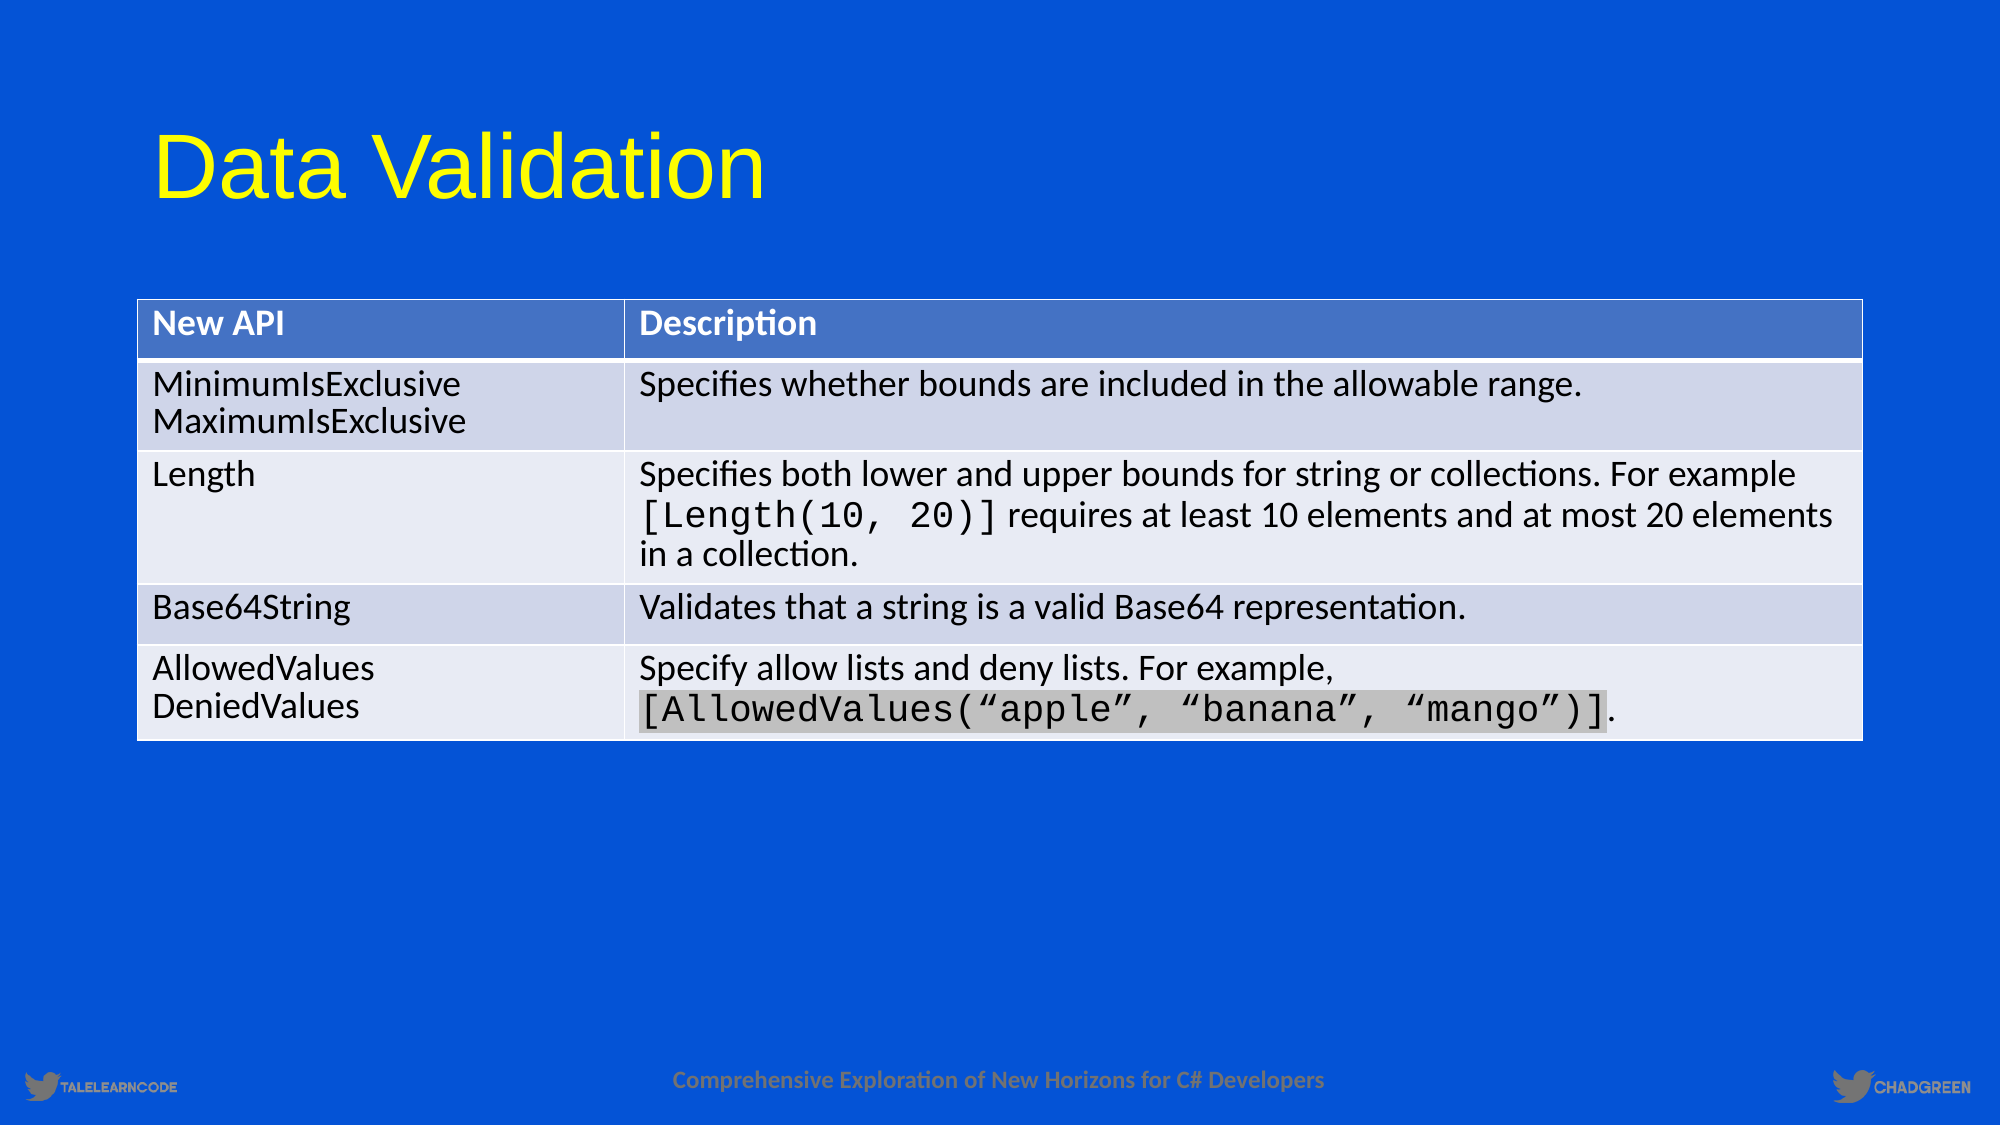

# Data Validation
| New API | Description |
| --- | --- |
| MinimumIsExclusive MaximumIsExclusive | Specifies whether bounds are included in the allowable range. |
| Length | Specifies both lower and upper bounds for string or collections. For example [Length(10, 20)] requires at least 10 elements and at most 20 elements in a collection. |
| Base64String | Validates that a string is a valid Base64 representation. |
| AllowedValues DeniedValues | Specify allow lists and deny lists. For example, [AllowedValues(“apple”, “banana”, “mango”)]. |